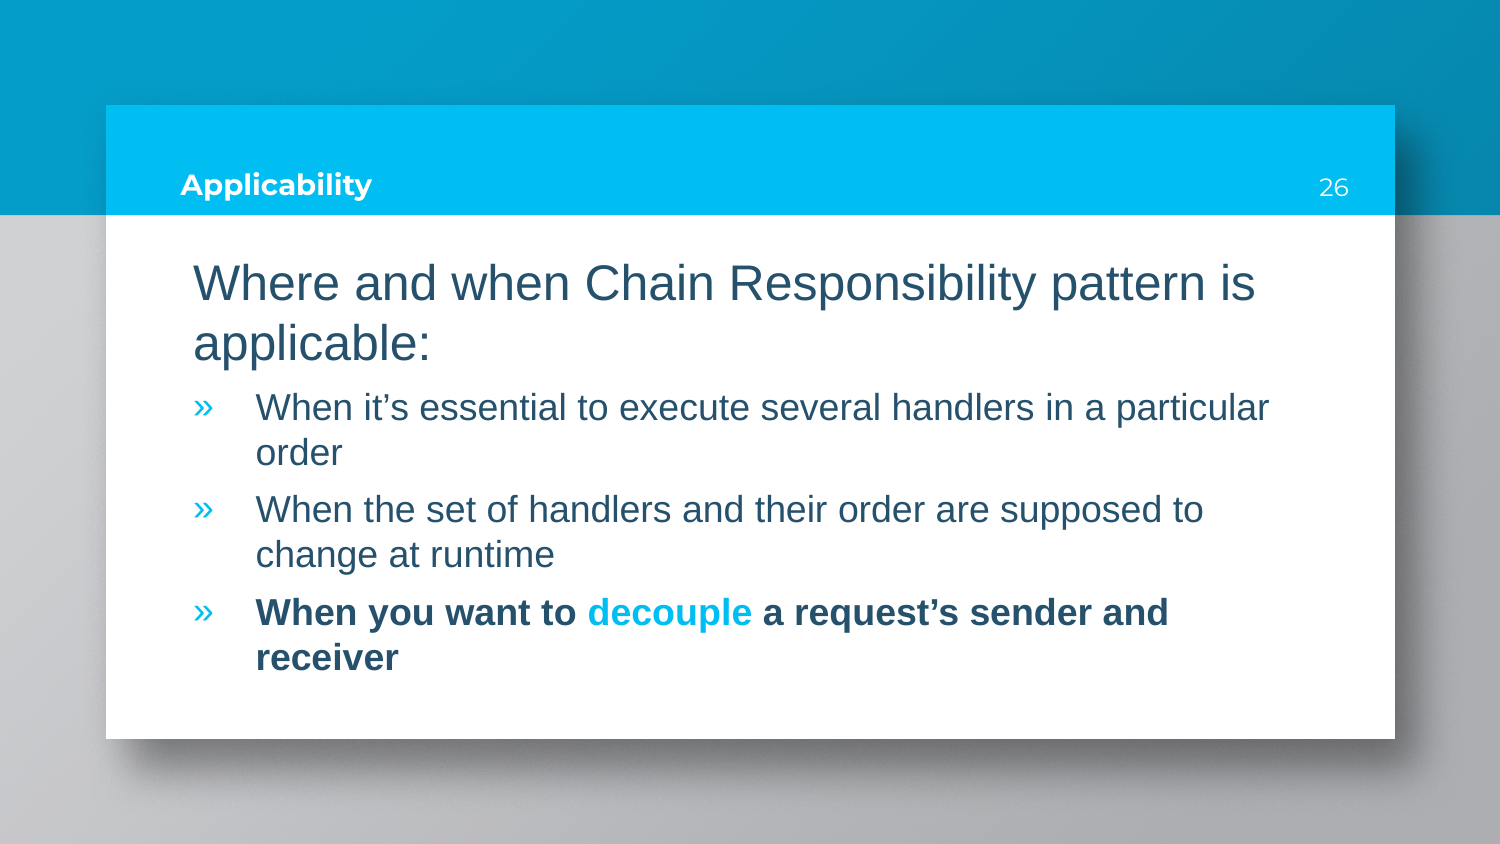

# Applicability
26
Where and when Chain Responsibility pattern is applicable:
When it’s essential to execute several handlers in a particular order
When the set of handlers and their order are supposed to change at runtime
When you want to decouple a request’s sender and receiver